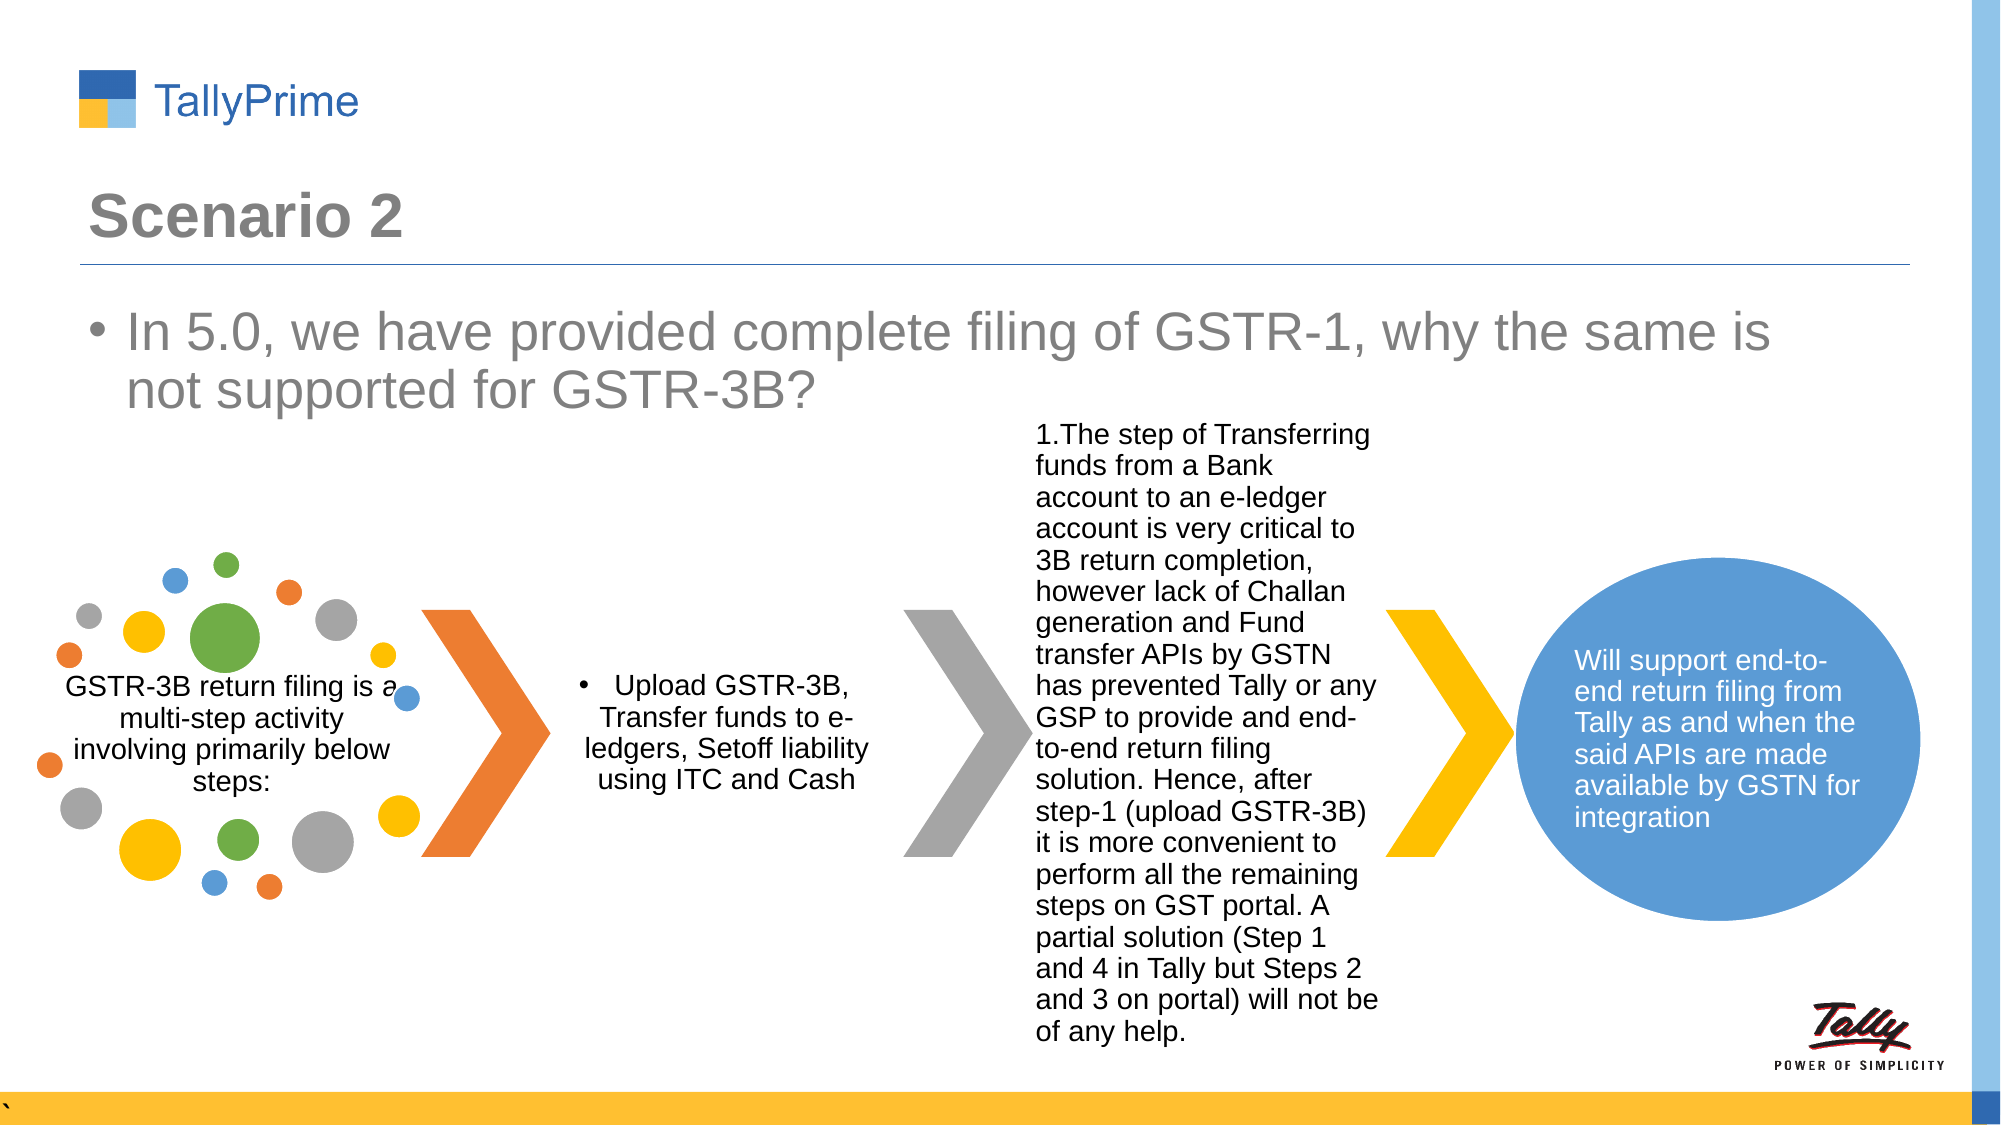

# Scenario 2
In 5.0, we have provided complete filing of GSTR-1, why the same is not supported for GSTR-3B?

GSTR-3B return filing is a multi-step activity involving primarily below steps:
Upload GSTR-3B, Transfer funds to e-ledgers, Setoff liability using ITC and Cash
The step of Transferring funds from a Bank account to an e-ledger account is very critical to 3B return completion, however lack of Challan generation and Fund transfer APIs by GSTN has prevented Tally or any GSP to provide and end-to-end return filing solution. Hence, after step-1 (upload GSTR-3B) it is more convenient to perform all the remaining steps on GST portal. A partial solution (Step 1 and 4 in Tally but Steps 2 and 3 on portal) will not be of any help.
Will support end-to-end return filing from Tally as and when the said APIs are made available by GSTN for integration